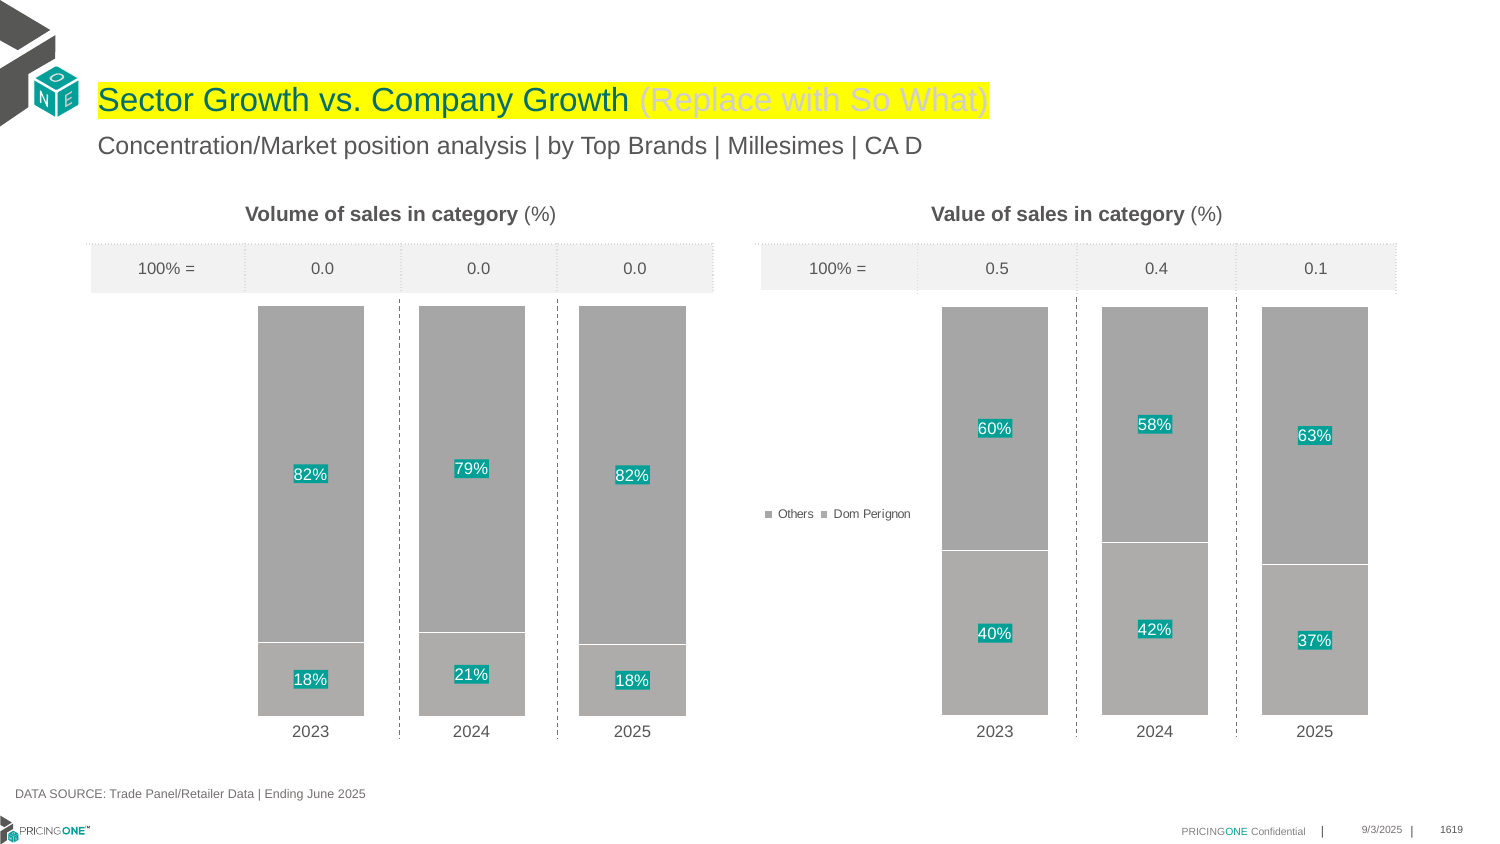

# Sector Growth vs. Company Growth (Replace with So What)
Concentration/Market position analysis | by Top Brands | Millesimes | CA D
| Volume of sales in category (%) |  |  |  |
| --- | --- | --- | --- |
| 100% = | 0.0 | 0.0 | 0.0 |
| Value of sales in category (%) |  |  |  |
| --- | --- | --- | --- |
| 100% = | 0.5 | 0.4 | 0.1 |

### Chart

| Category | Dom Perignon | Others |
|---|---|---|
| 2023 | 0.18054054054054053 | 0.8194594594594594 |
| 2024 | 0.20507214691735898 | 0.7949278530826409 |
| 2025 | 0.17547806524184478 | 0.8245219347581552 |

### Chart

| Category | Dom Perignon | Others |
|---|---|---|
| 2023 | 0.4032943121980939 | 0.596705687801906 |
| 2024 | 0.42330400801553136 | 0.5766959919844687 |
| 2025 | 0.36847229226200484 | 0.6315277077379953 |
DATA SOURCE: Trade Panel/Retailer Data | Ending June 2025

9/3/2025
1619